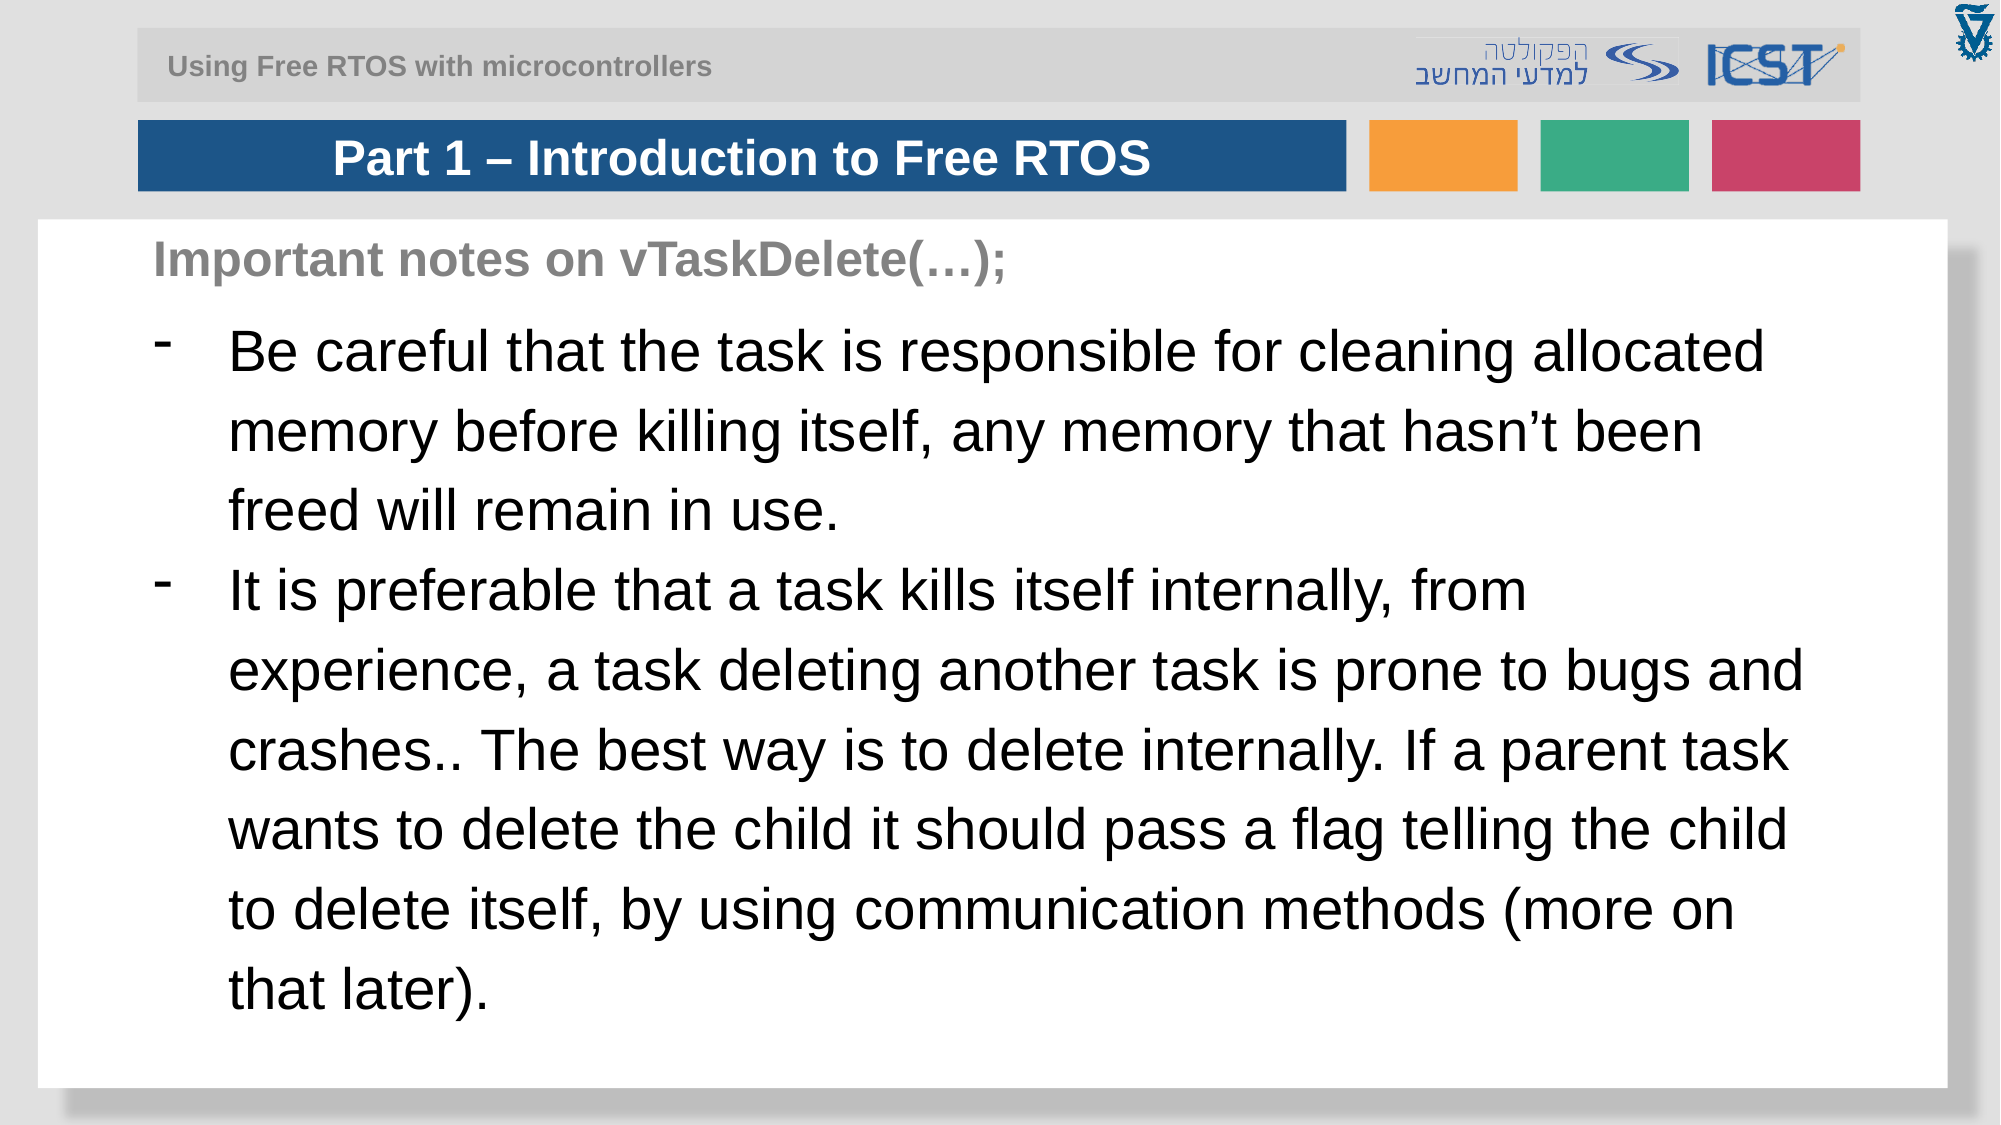

Important notes on vTaskDelete(…);
Be careful that the task is responsible for cleaning allocated memory before killing itself, any memory that hasn’t been freed will remain in use.
It is preferable that a task kills itself internally, from experience, a task deleting another task is prone to bugs and crashes.. The best way is to delete internally. If a parent task wants to delete the child it should pass a flag telling the child to delete itself, by using communication methods (more on that later).